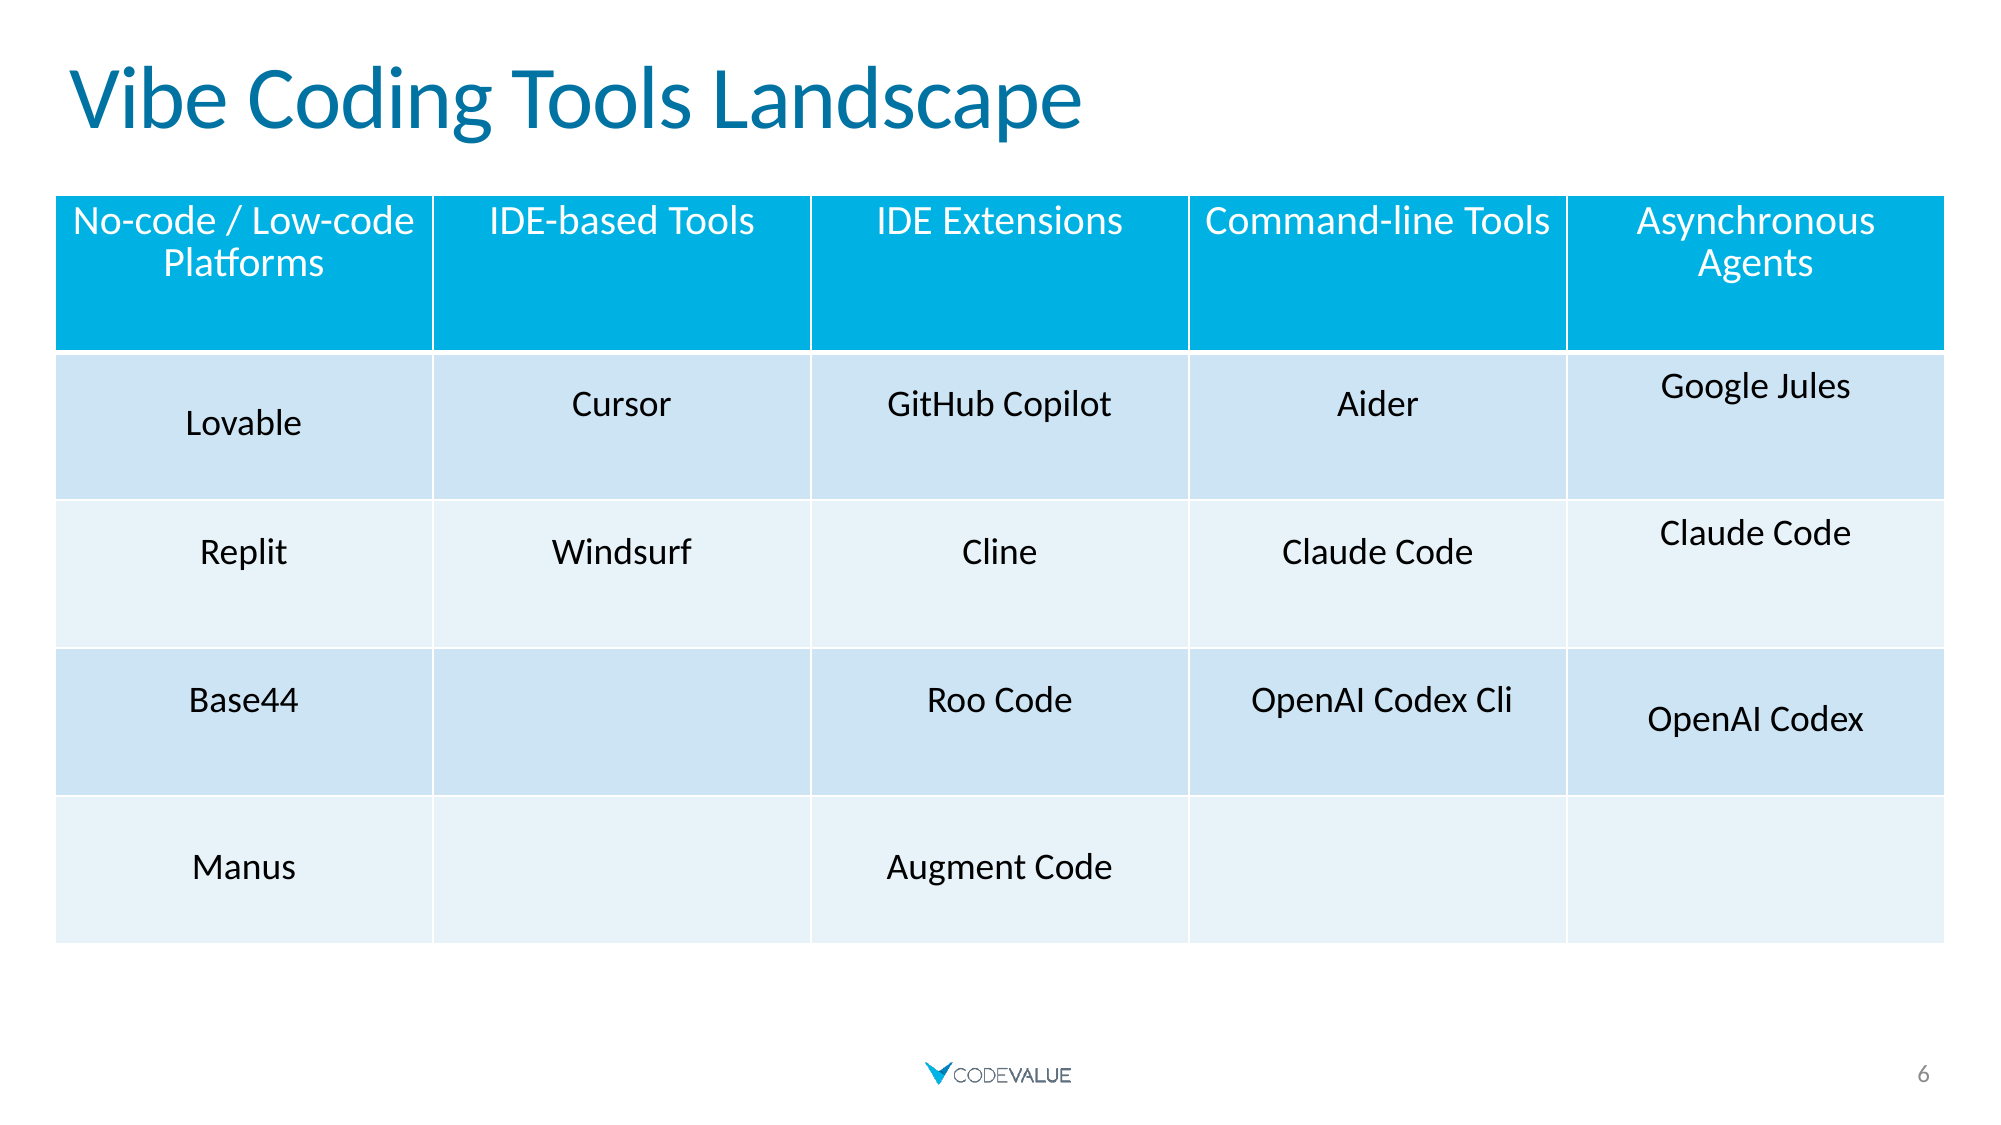

Vibe Coding Tools Landscape
| No-code / Low-code Platforms | IDE-based Tools | IDE Extensions | Command-line Tools | Asynchronous Agents |
| --- | --- | --- | --- | --- |
| Lovable | Cursor | GitHub Copilot | Aider | Google Jules |
| Replit | Windsurf | Cline | Claude Code | Claude Code |
| Base44 |  | Roo Code | OpenAI Codex Cli | OpenAI Codex |
| Manus |  | Augment Code |  |  |
6